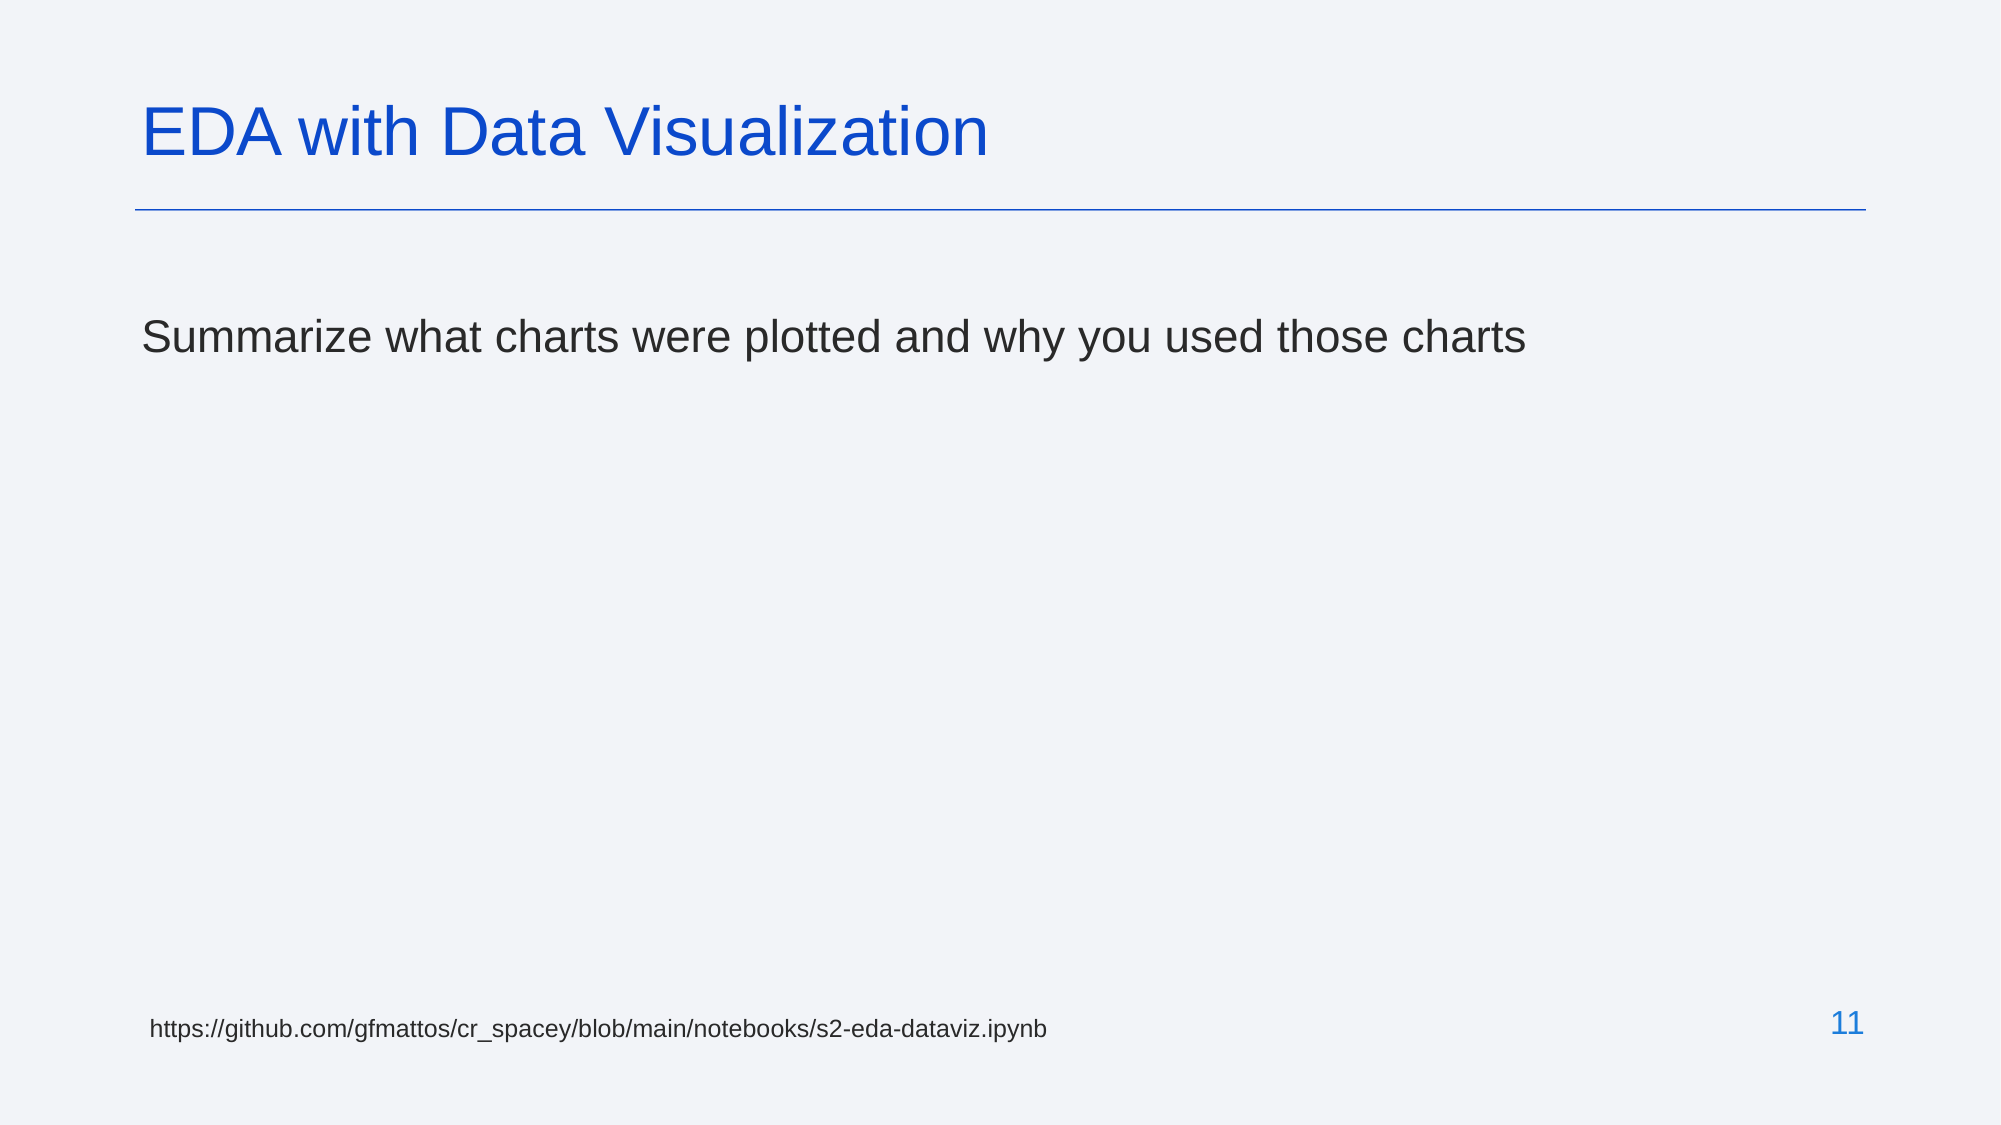

EDA with Data Visualization
Summarize what charts were plotted and why you used those charts

11
https://github.com/gfmattos/cr_spacey/blob/main/notebooks/s2-eda-dataviz.ipynb